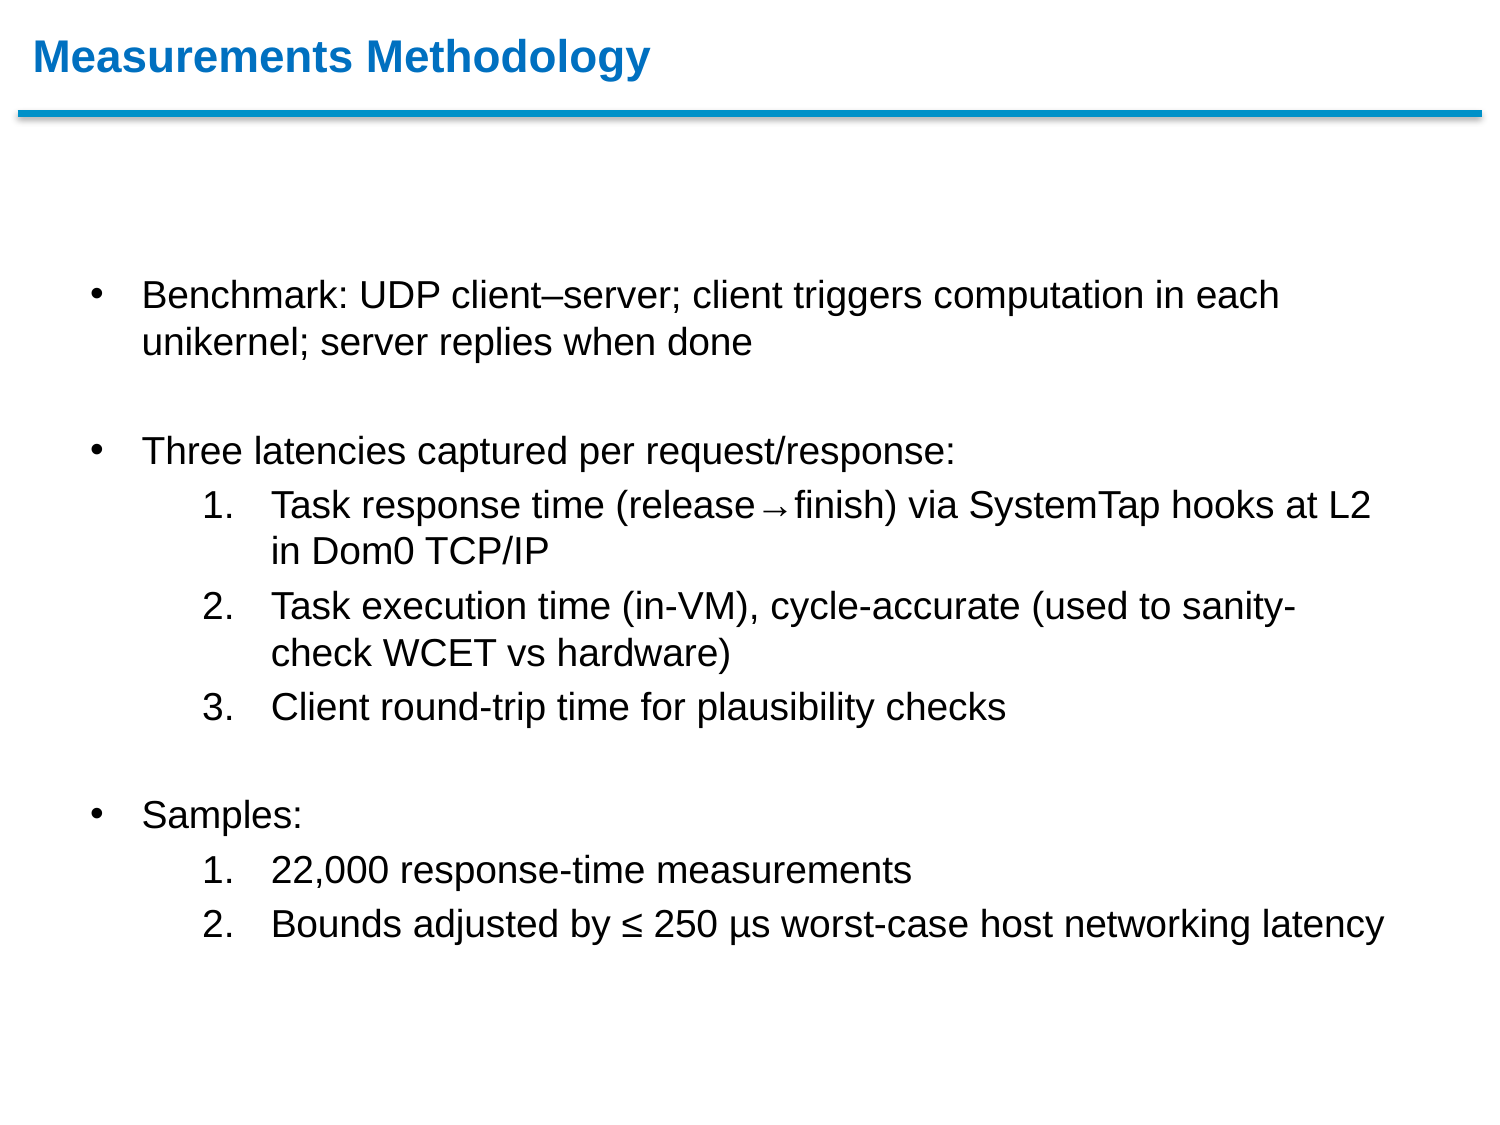

# Measurements Methodology
Benchmark: UDP client–server; client triggers computation in each unikernel; server replies when done

Three latencies captured per request/response:
Task response time (release→finish) via SystemTap hooks at L2 in Dom0 TCP/IP
Task execution time (in-VM), cycle-accurate (used to sanity-check WCET vs hardware)
Client round-trip time for plausibility checks

Samples:
22,000 response-time measurements
Bounds adjusted by ≤ 250 µs worst-case host networking latency